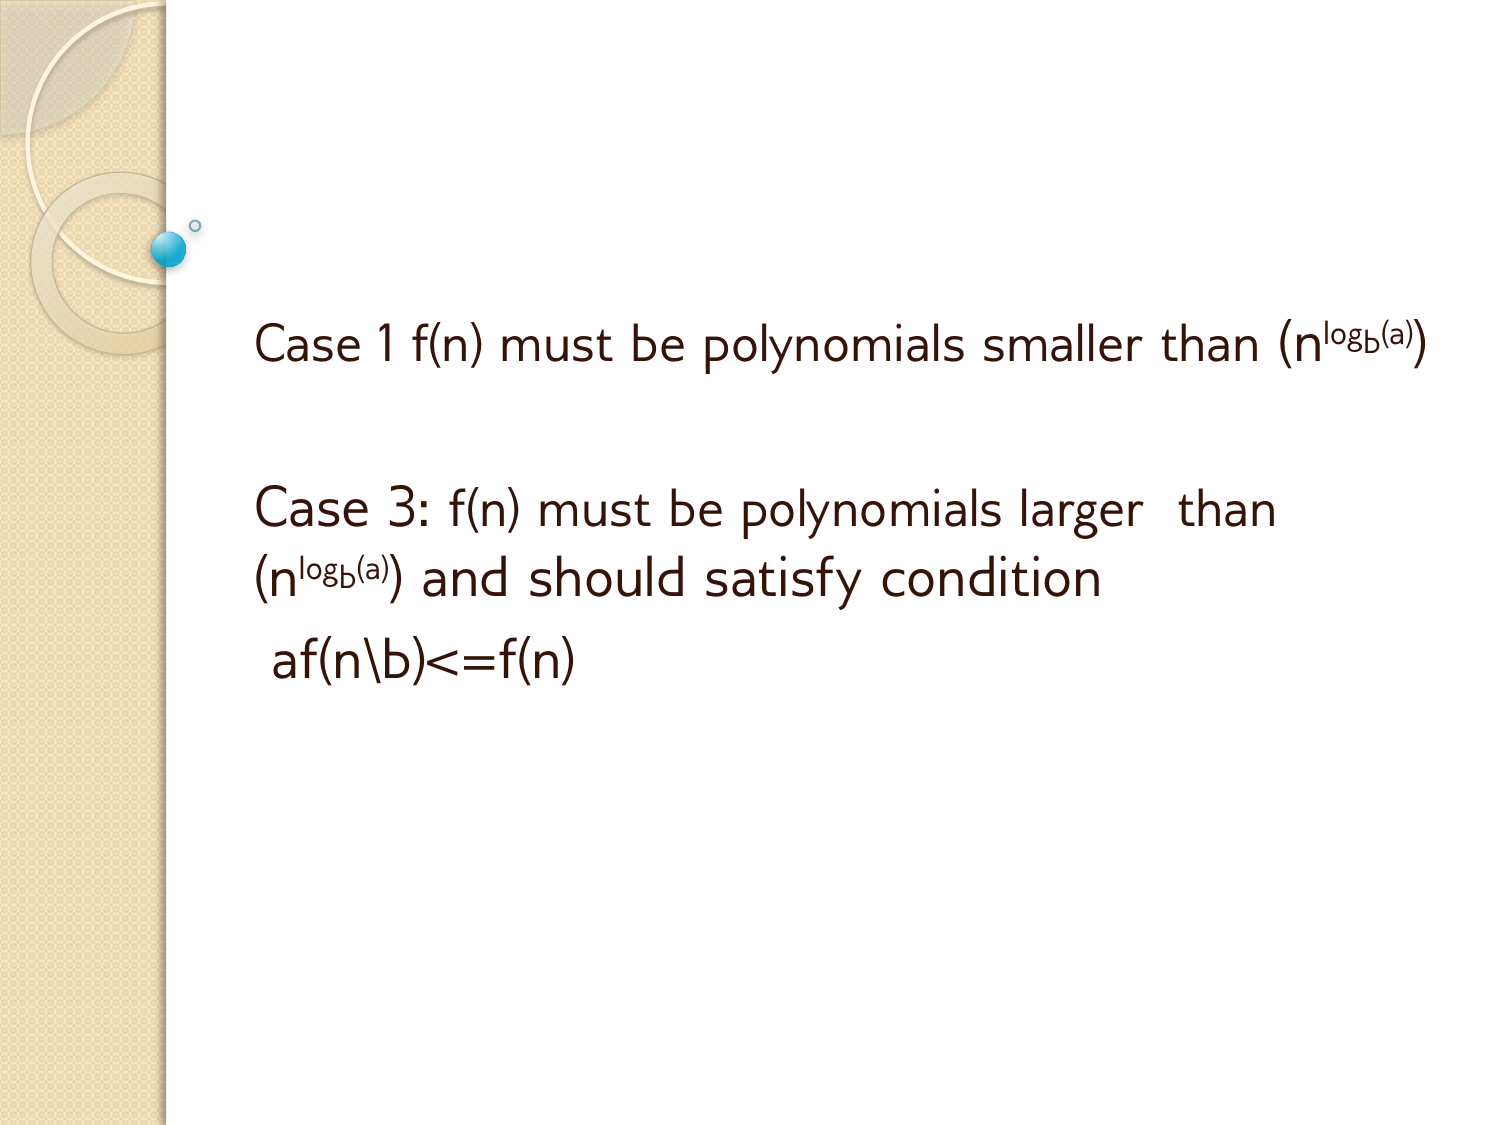

#
Case 1 f(n) must be polynomials smaller than (nlogb(a))

Case 3: f(n) must be polynomials larger  than (nlogb(a)) and should satisfy condition
 af(n\b)<=f(n)